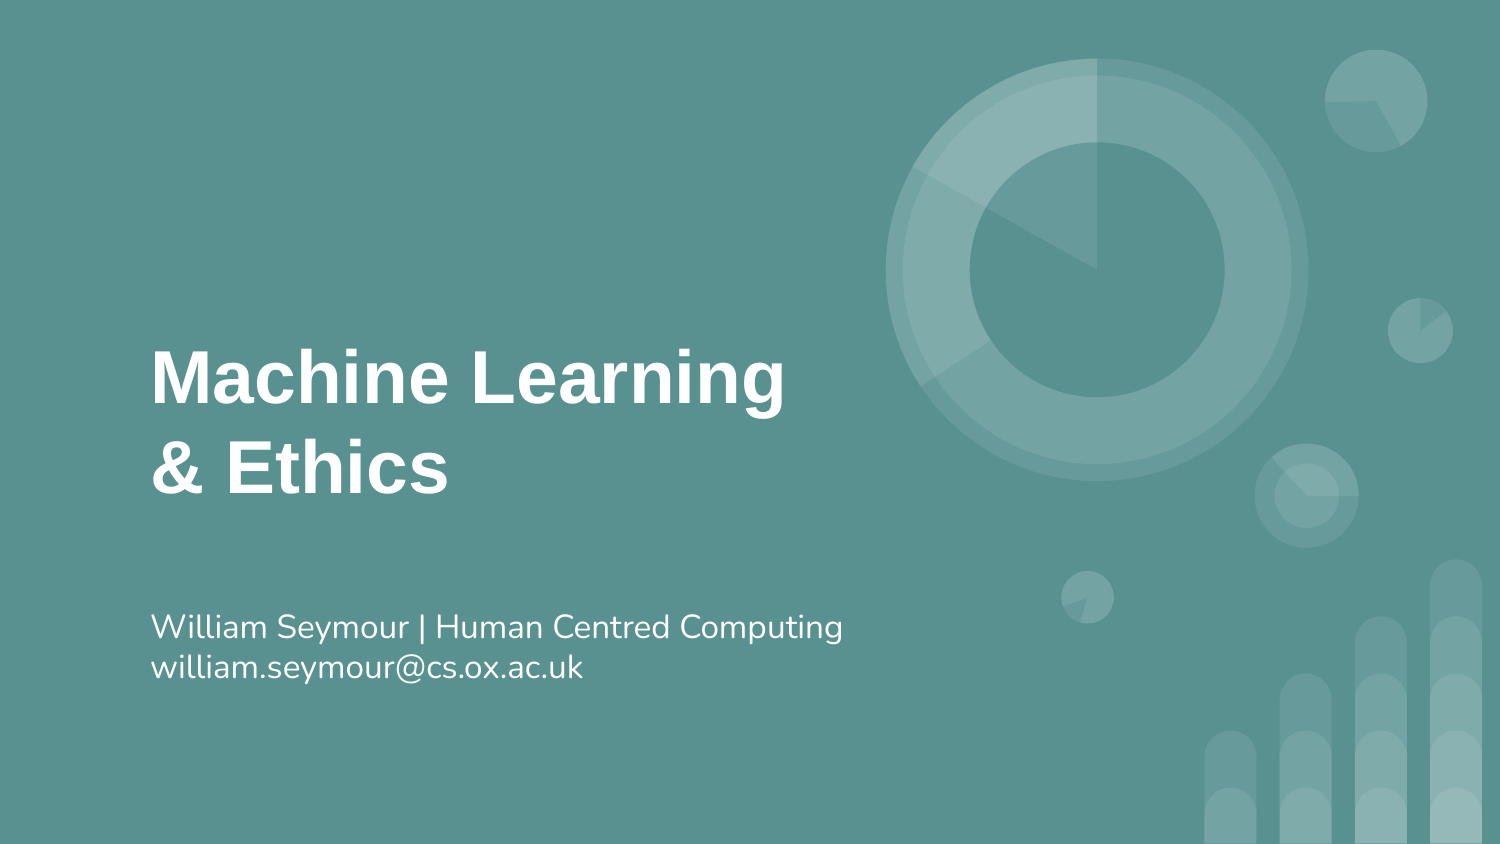

# Machine Learning
& Ethics
William Seymour | Human Centred Computing
william.seymour@cs.ox.ac.uk